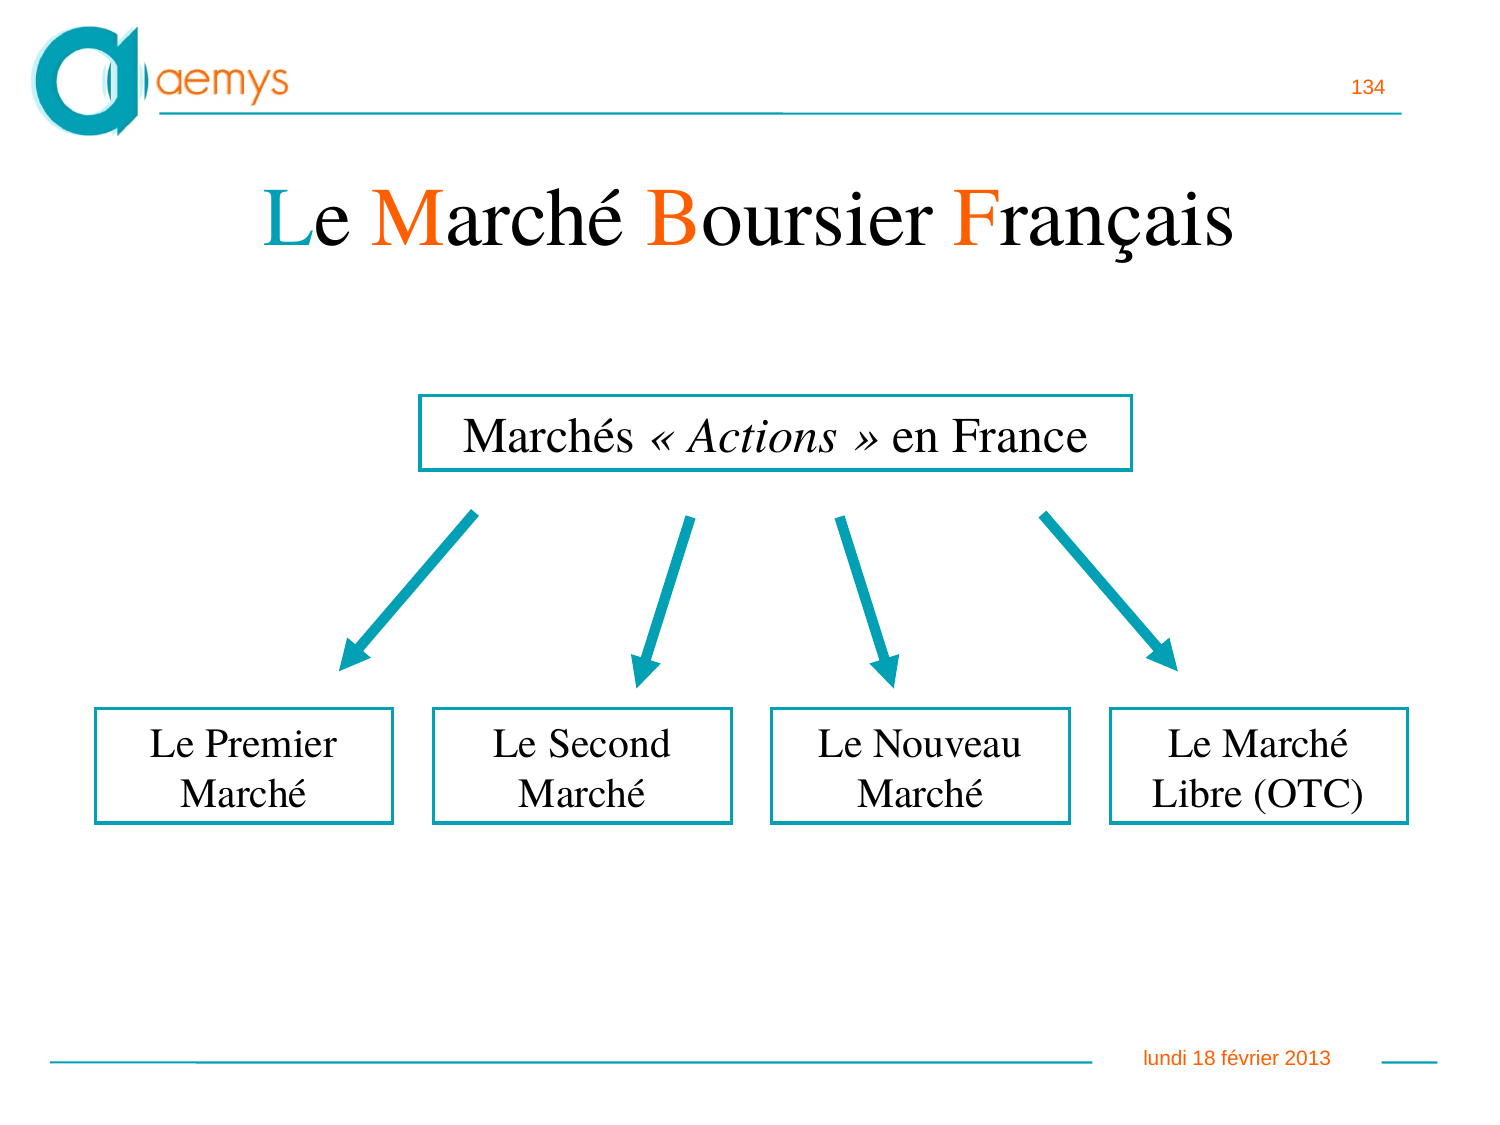

Le Marché Boursier Français
Marchés « Actions » en France

Le Premier Marché
Le Second Marché
Le Nouveau Marché
Le Marché Libre (OTC)